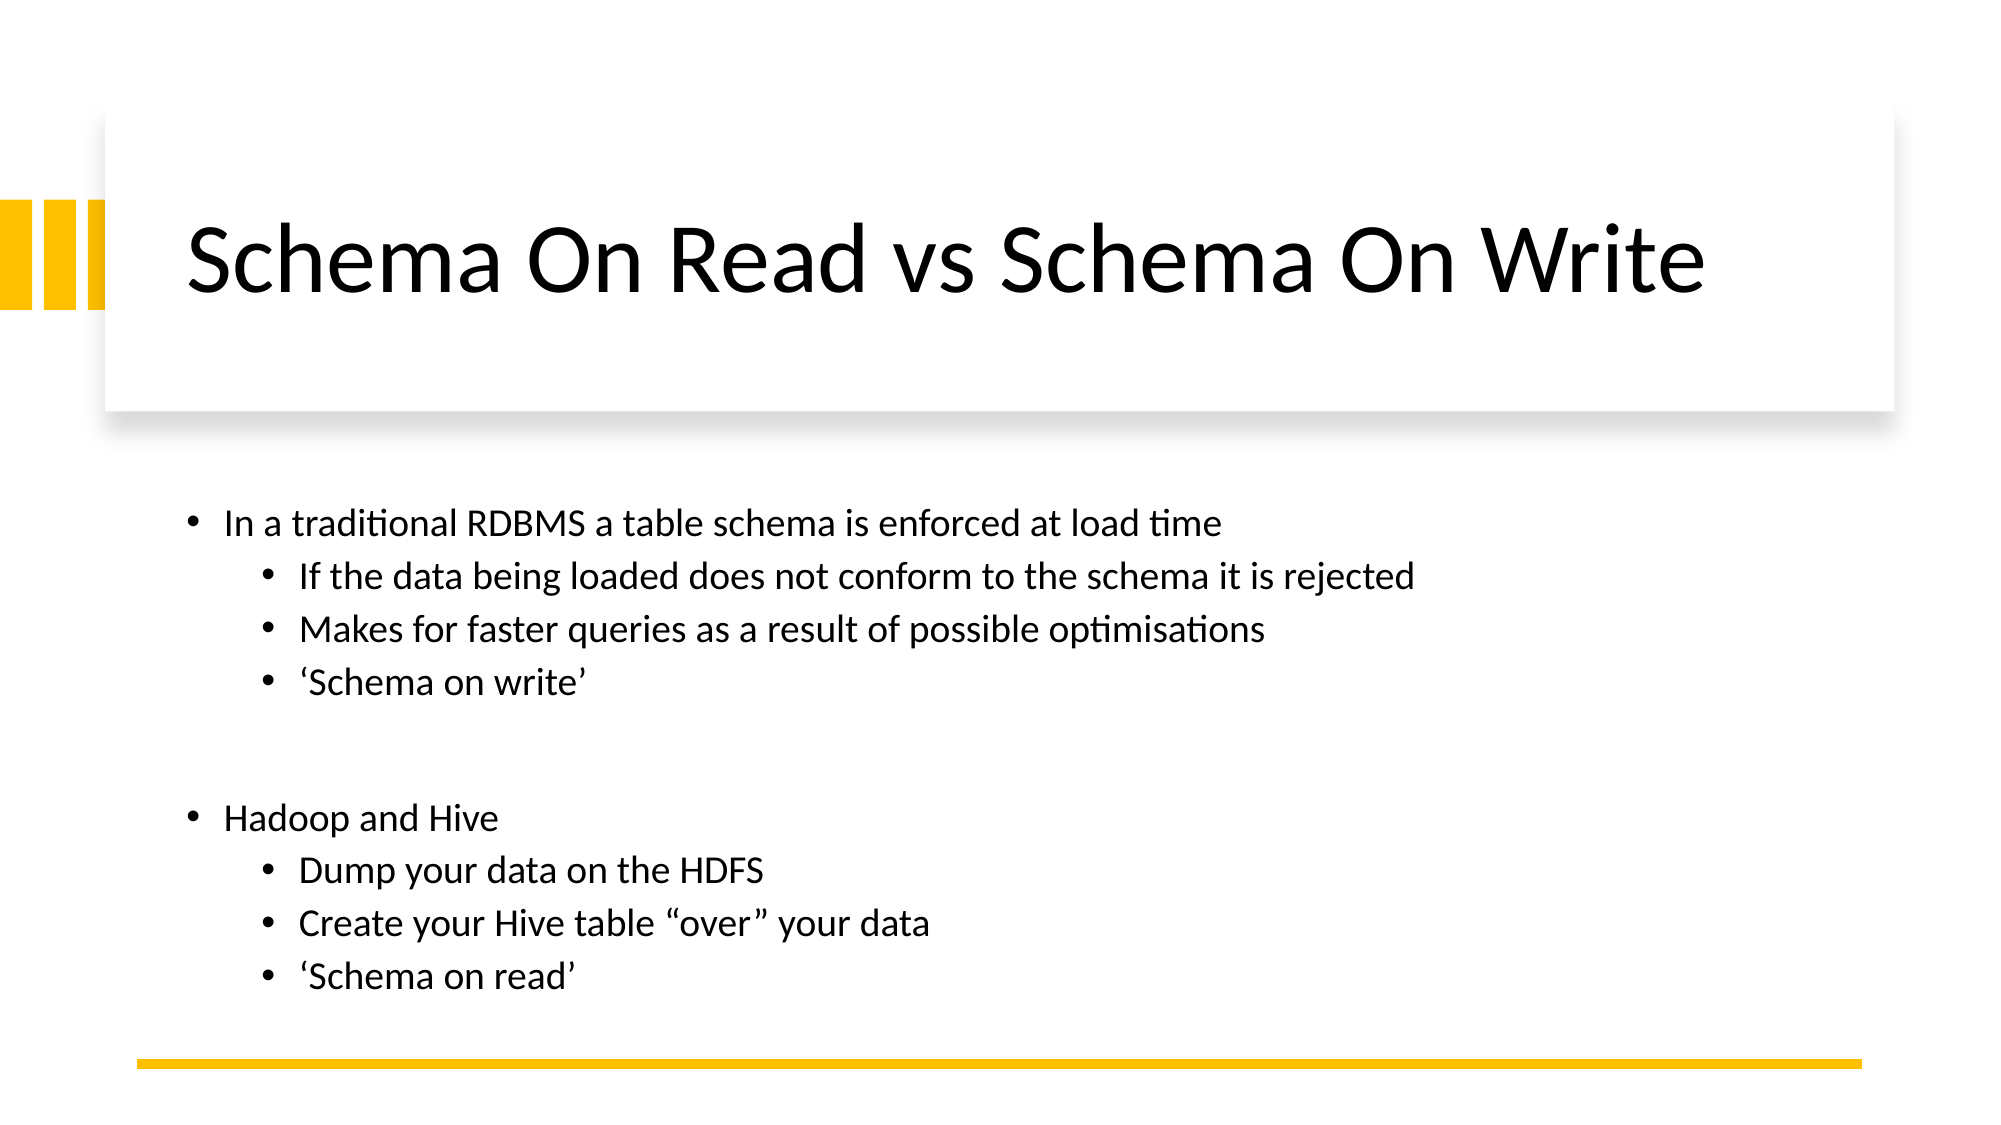

# Schema On Read vs Schema On Write

In a traditional RDBMS a table schema is enforced at load time
If the data being loaded does not conform to the schema it is rejected
Makes for faster queries as a result of possible optimisations
‘Schema on write’

Hadoop and Hive
Dump your data on the HDFS
Create your Hive table “over” your data
‘Schema on read’